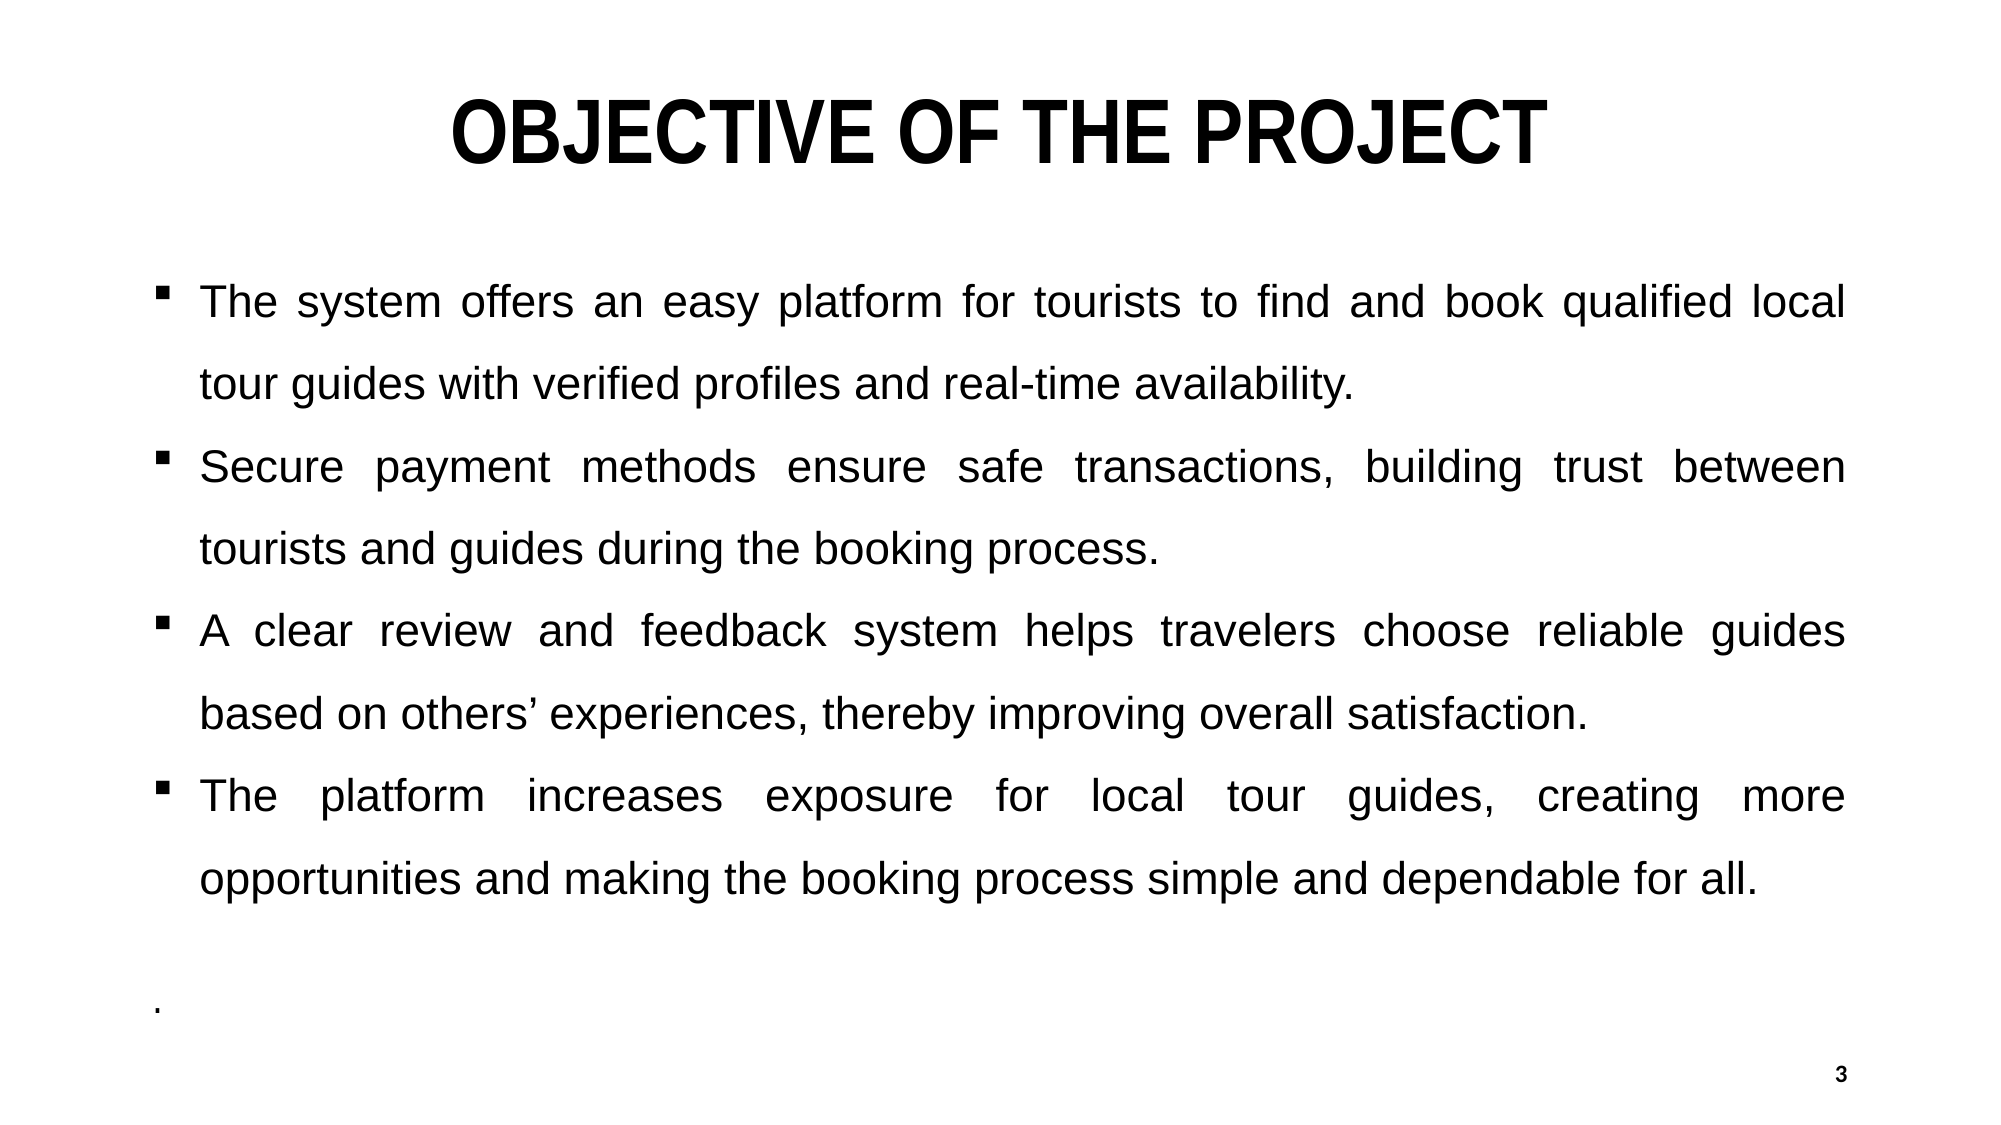

# OBJECTIVE OF THE PROJECT

The system offers an easy platform for tourists to find and book qualified local tour guides with verified profiles and real-time availability.
Secure payment methods ensure safe transactions, building trust between tourists and guides during the booking process.
A clear review and feedback system helps travelers choose reliable guides based on others’ experiences, thereby improving overall satisfaction.
The platform increases exposure for local tour guides, creating more opportunities and making the booking process simple and dependable for all.

.
3